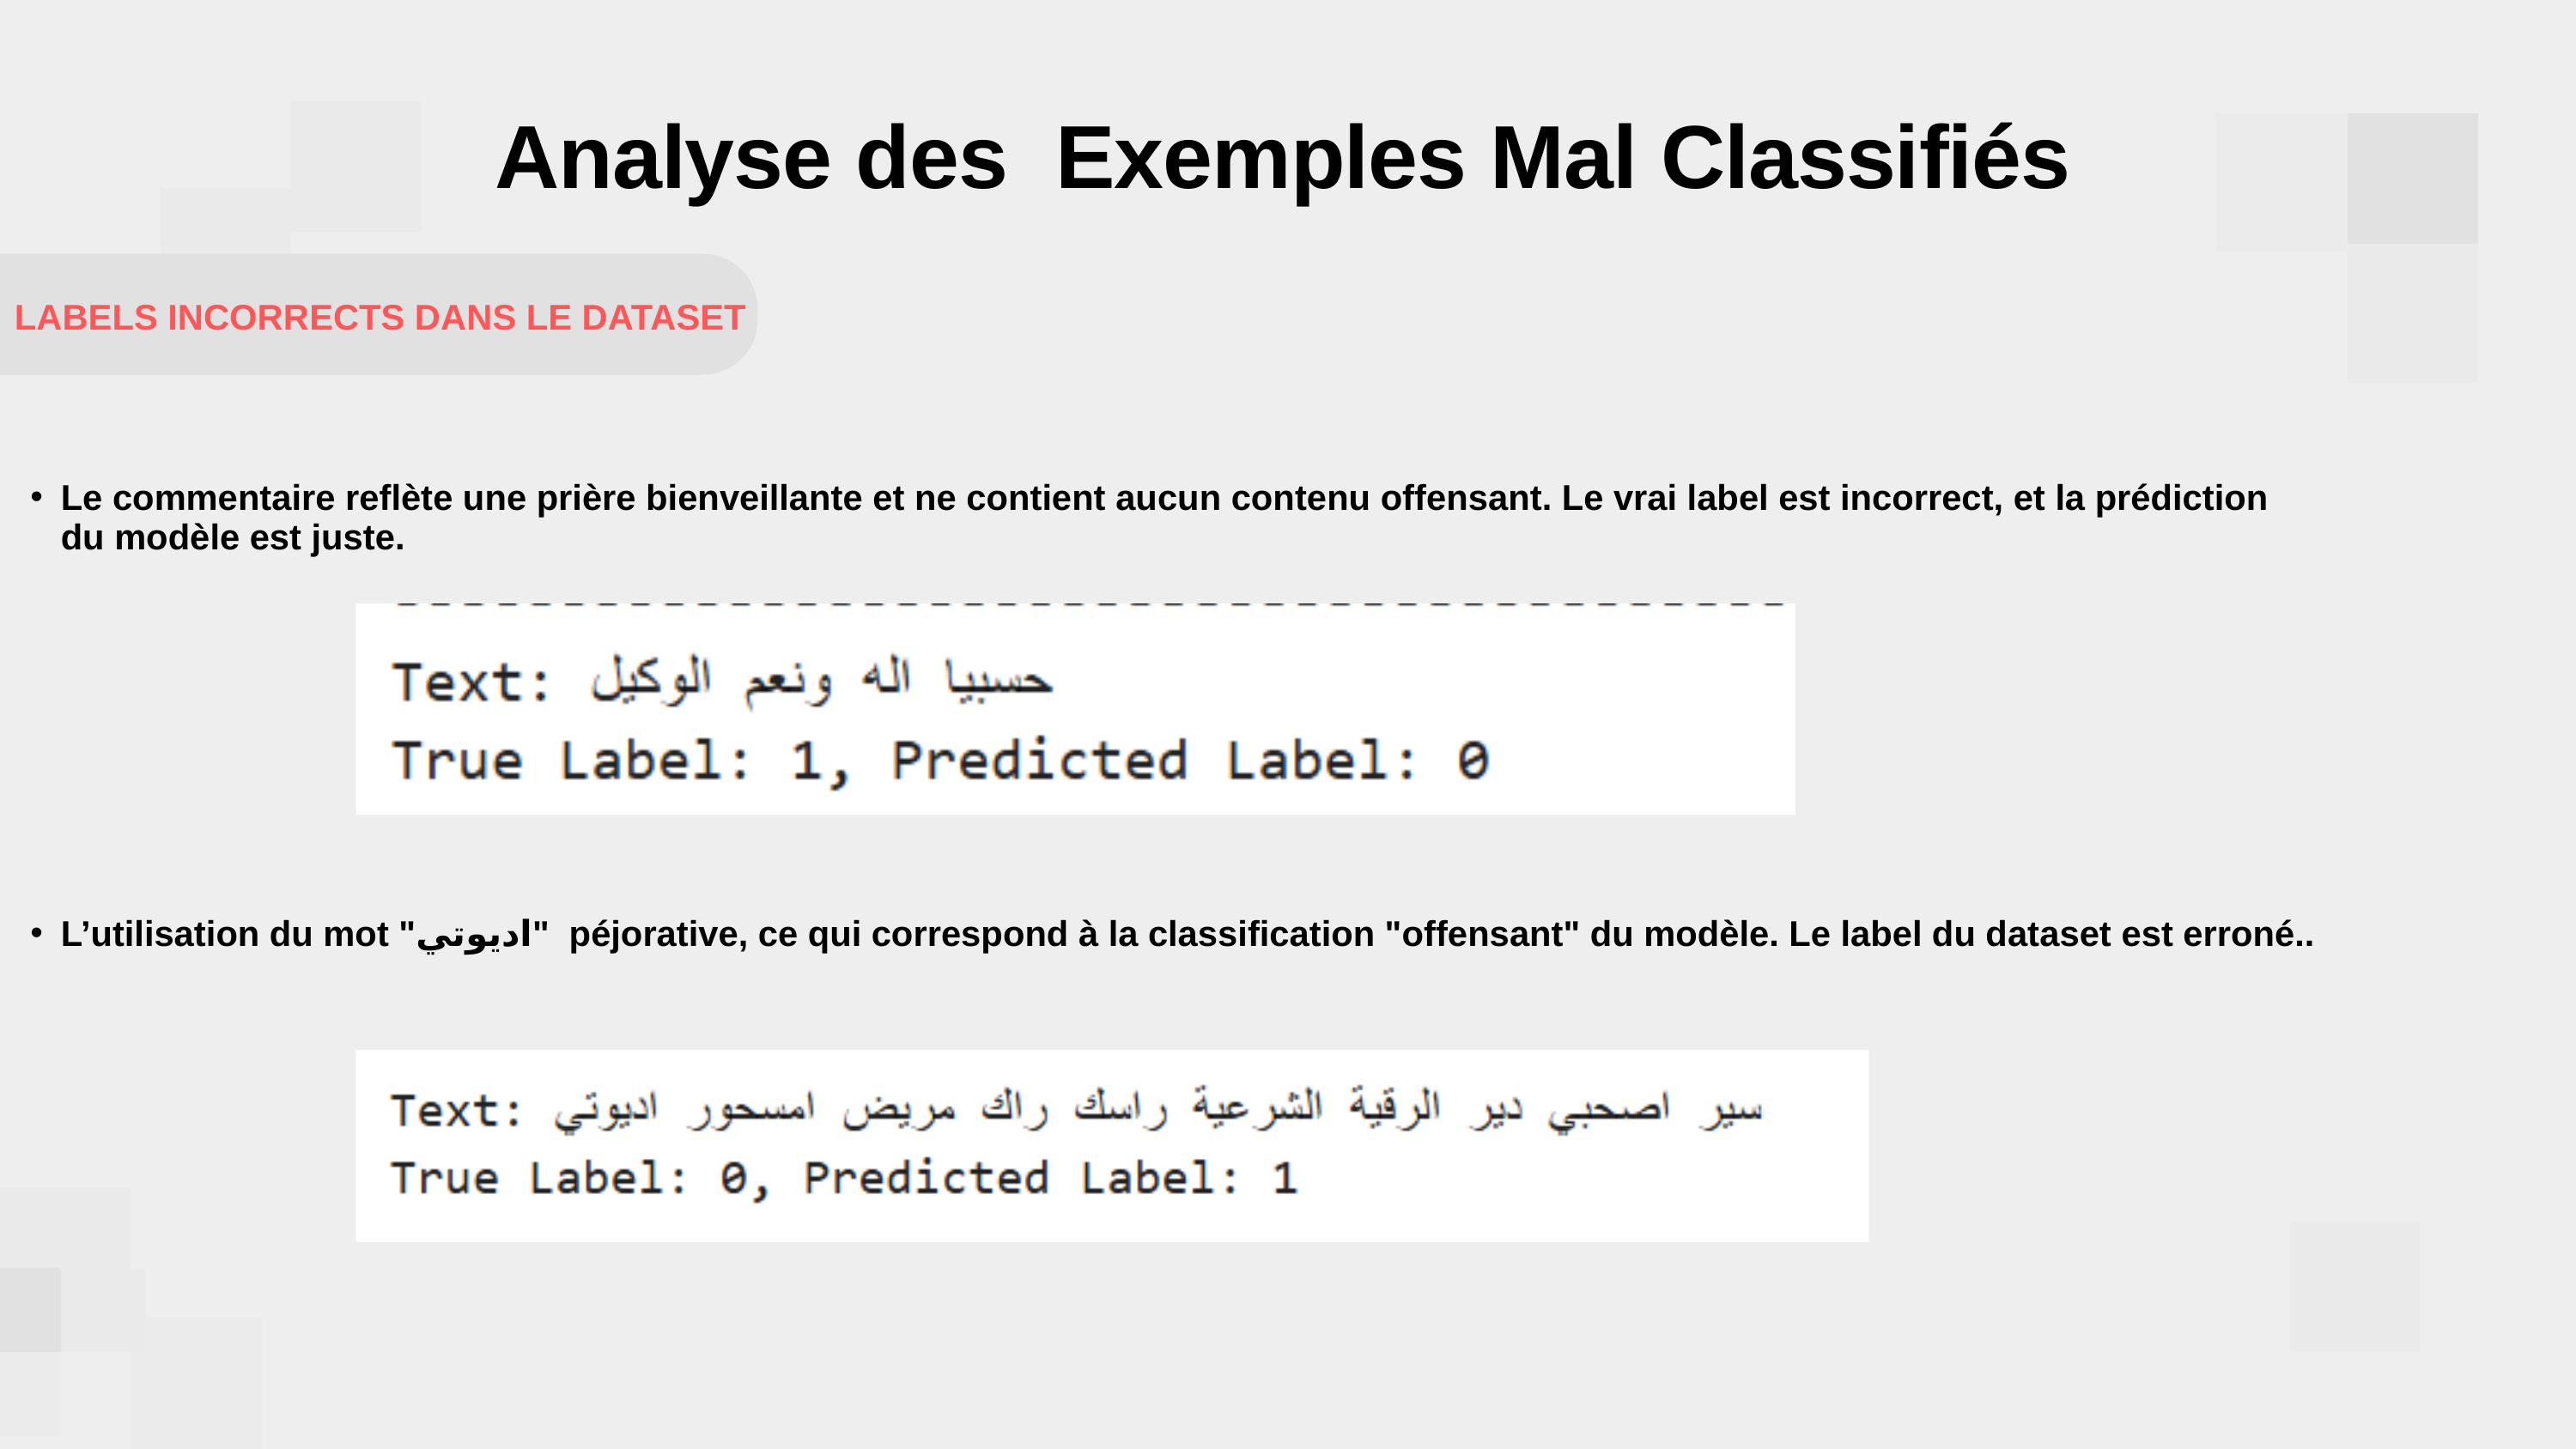

Analyse des  Exemples Mal Classifiés

LABELS INCORRECTS DANS LE DATASET
Le commentaire reflète une prière bienveillante et ne contient aucun contenu offensant. Le vrai label est incorrect, et la prédiction du modèle est juste.

L’utilisation du mot "اديوتي"  péjorative, ce qui correspond à la classification "offensant" du modèle. Le label du dataset est erroné..